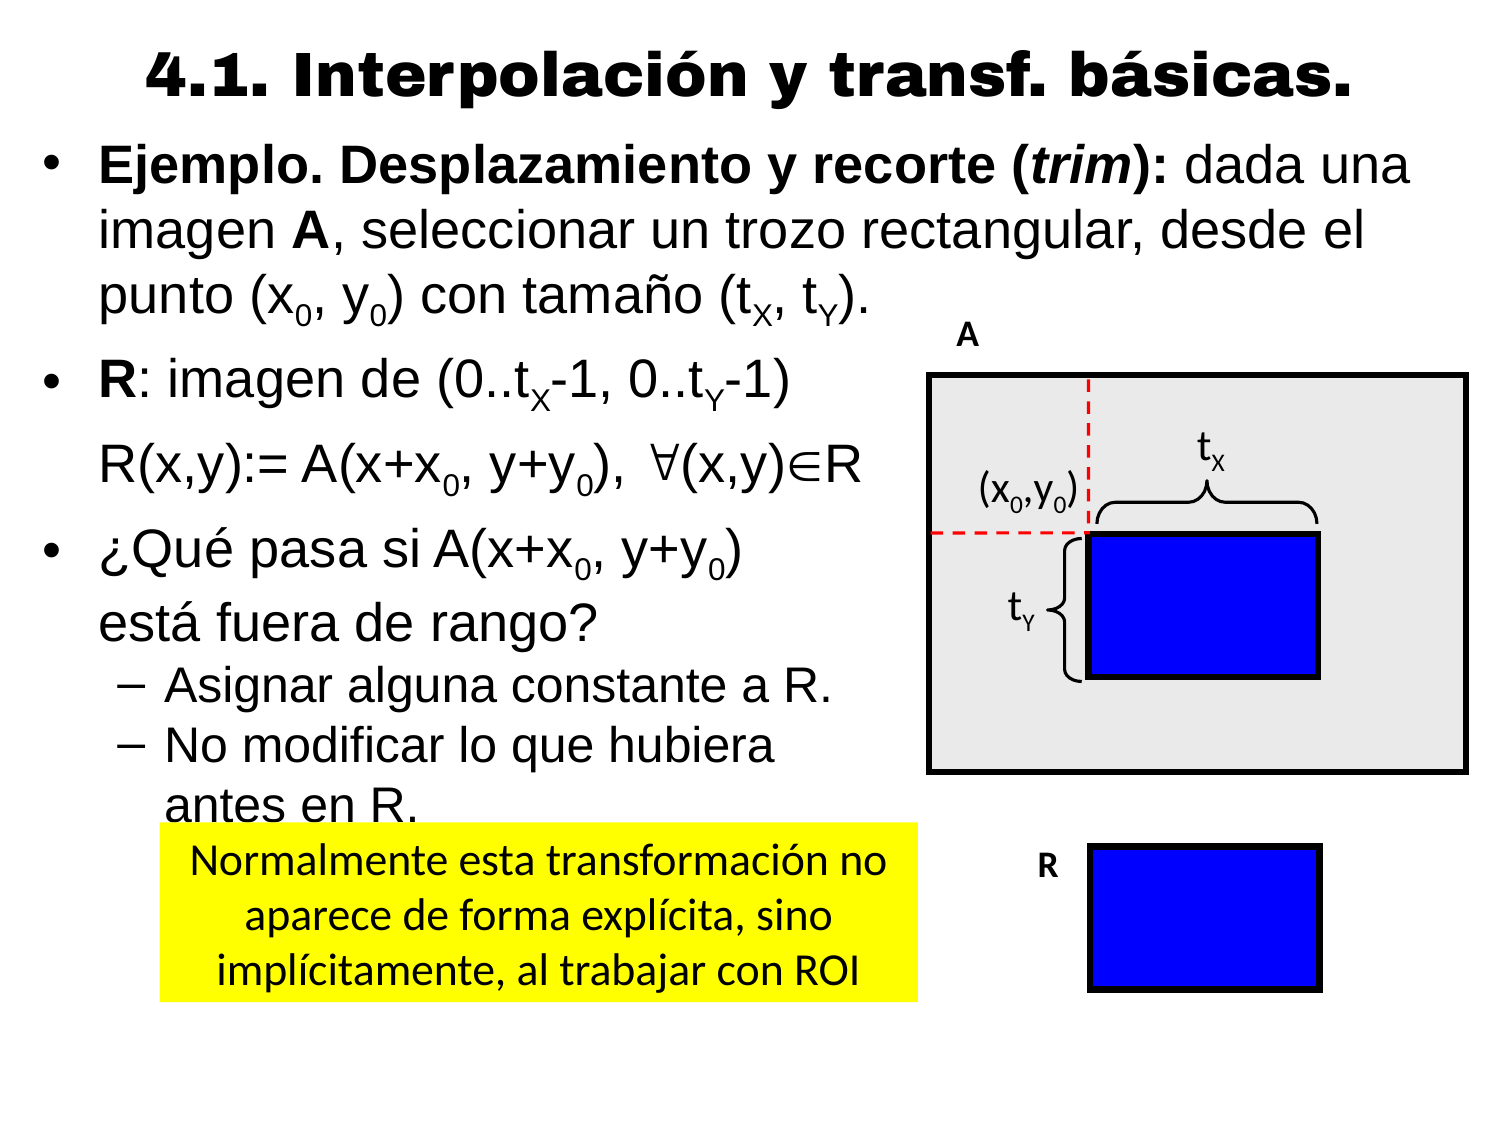

# 4.1. Interpolación y transf. básicas.
Ejemplo. Desplazamiento y recorte (trim): dada una imagen A, seleccionar un trozo rectangular, desde el punto (x0, y0) con tamaño (tX, tY).
R: imagen de (0..tX-1, 0..tY-1)
	R(x,y):= A(x+x0, y+y0), ∀(x,y)∈R
¿Qué pasa si A(x+x0, y+y0)
está fuera de rango?
Asignar alguna constante a R.
No modificar lo que hubiera
antes en R.
A

tX
(x0,y0)

tY
Normalmente esta transformación no aparece de forma explícita, sino implícitamente, al trabajar con ROI
R